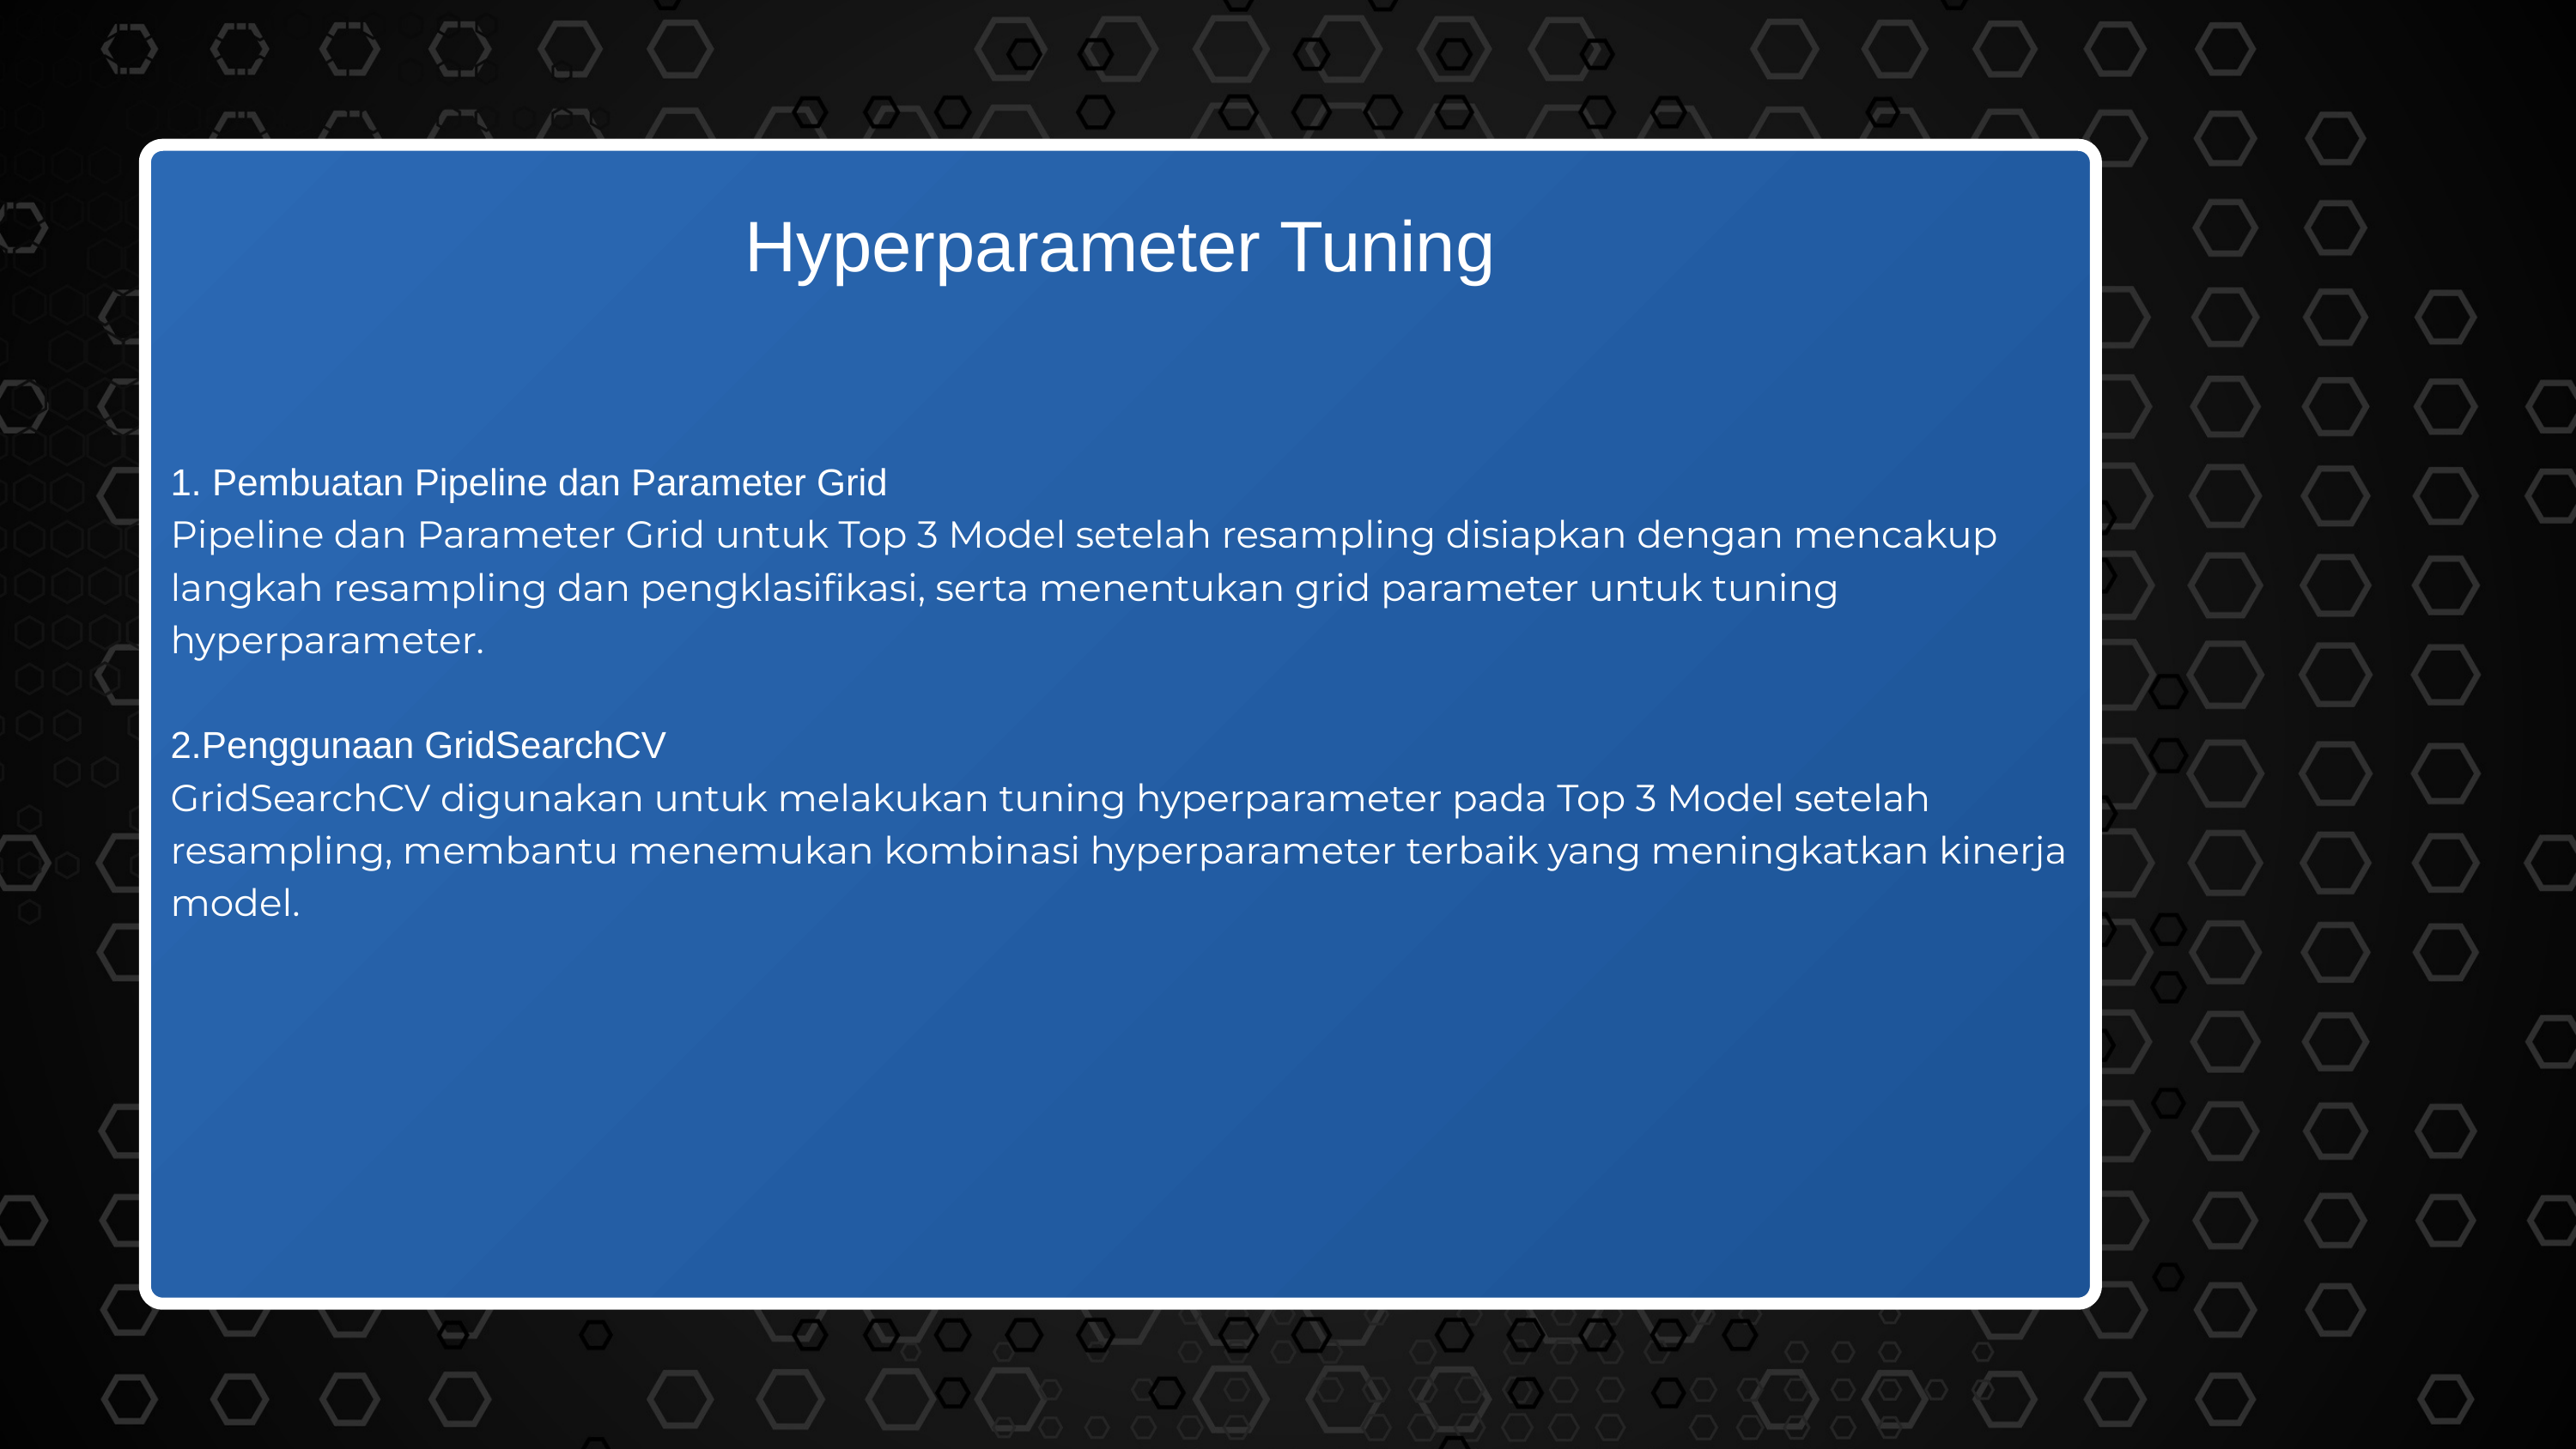

Hyperparameter Tuning

1. Pembuatan Pipeline dan Parameter Grid
Pipeline dan Parameter Grid untuk Top 3 Model setelah resampling disiapkan dengan mencakup langkah resampling dan pengklasifikasi, serta menentukan grid parameter untuk tuning hyperparameter.

2.Penggunaan GridSearchCV
GridSearchCV digunakan untuk melakukan tuning hyperparameter pada Top 3 Model setelah resampling, membantu menemukan kombinasi hyperparameter terbaik yang meningkatkan kinerja model.